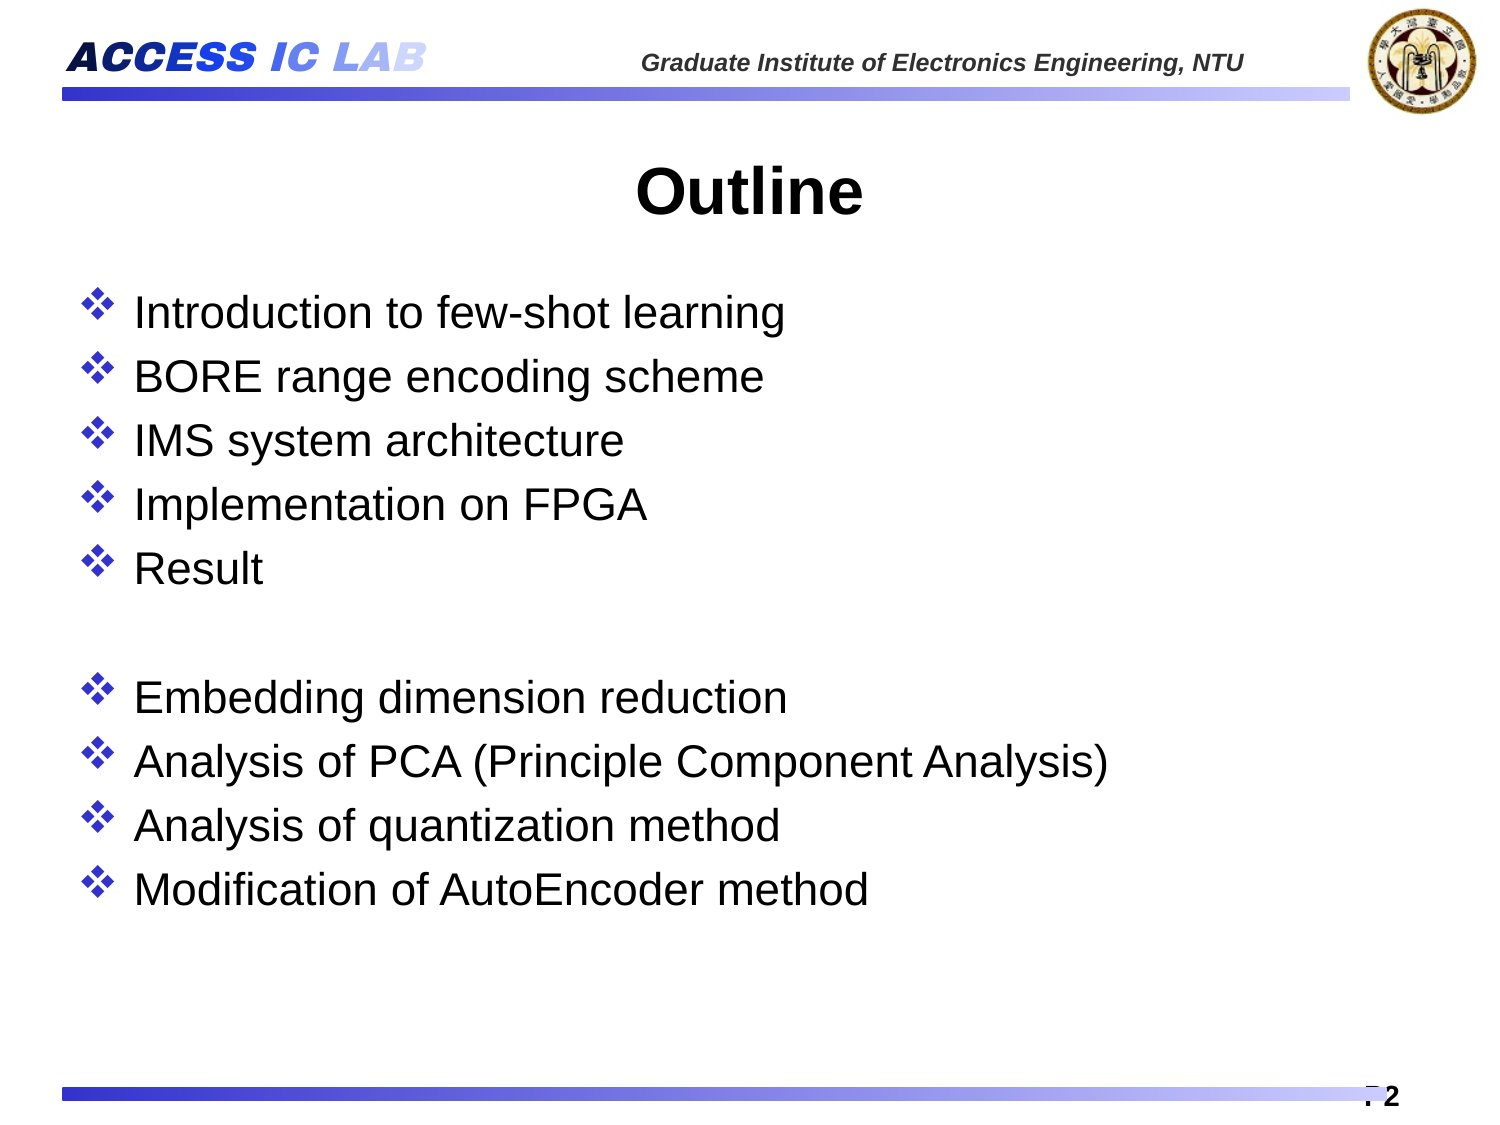

# Outline
Introduction to few-shot learning
BORE range encoding scheme
IMS system architecture
Implementation on FPGA
Result

Embedding dimension reduction
Analysis of PCA (Principle Component Analysis)
Analysis of quantization method
Modification of AutoEncoder method